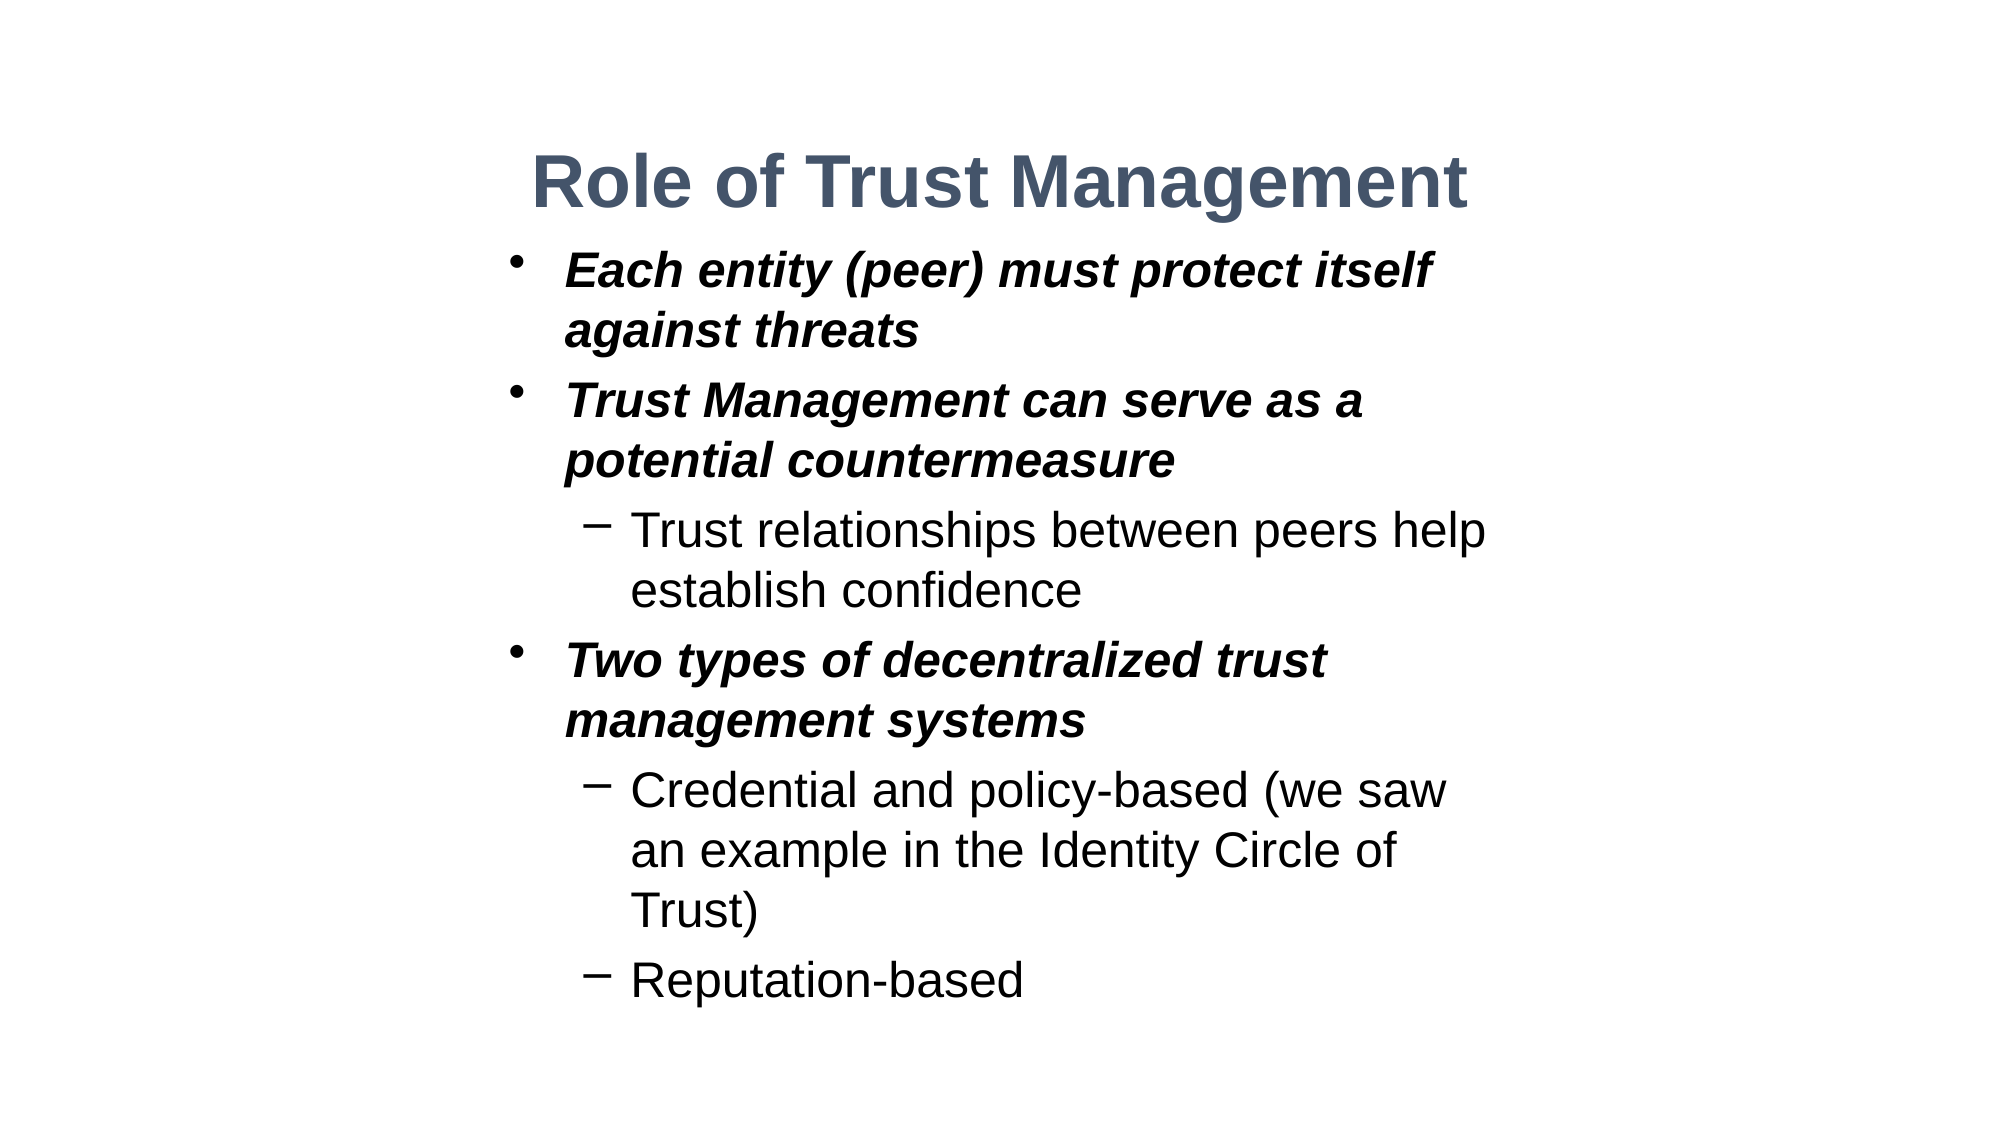

Role of Trust Management
Each entity (peer) must protect itself against threats
Trust Management can serve as a potential countermeasure
Trust relationships between peers help establish confidence
Two types of decentralized trust management systems
Credential and policy-based (we saw an example in the Identity Circle of Trust)
Reputation-based